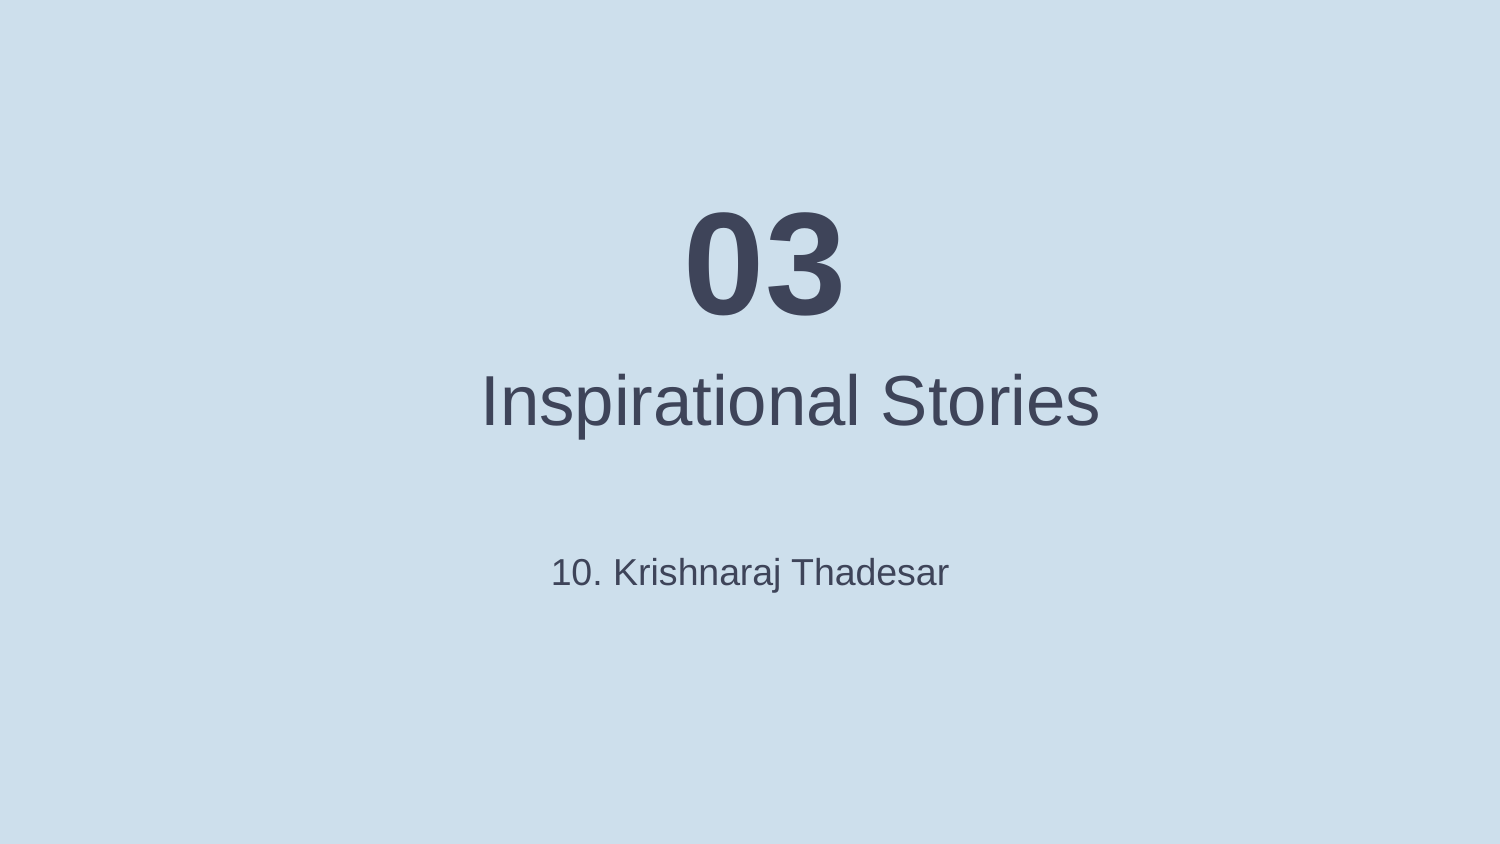

03
# Inspirational Stories
10. Krishnaraj Thadesar